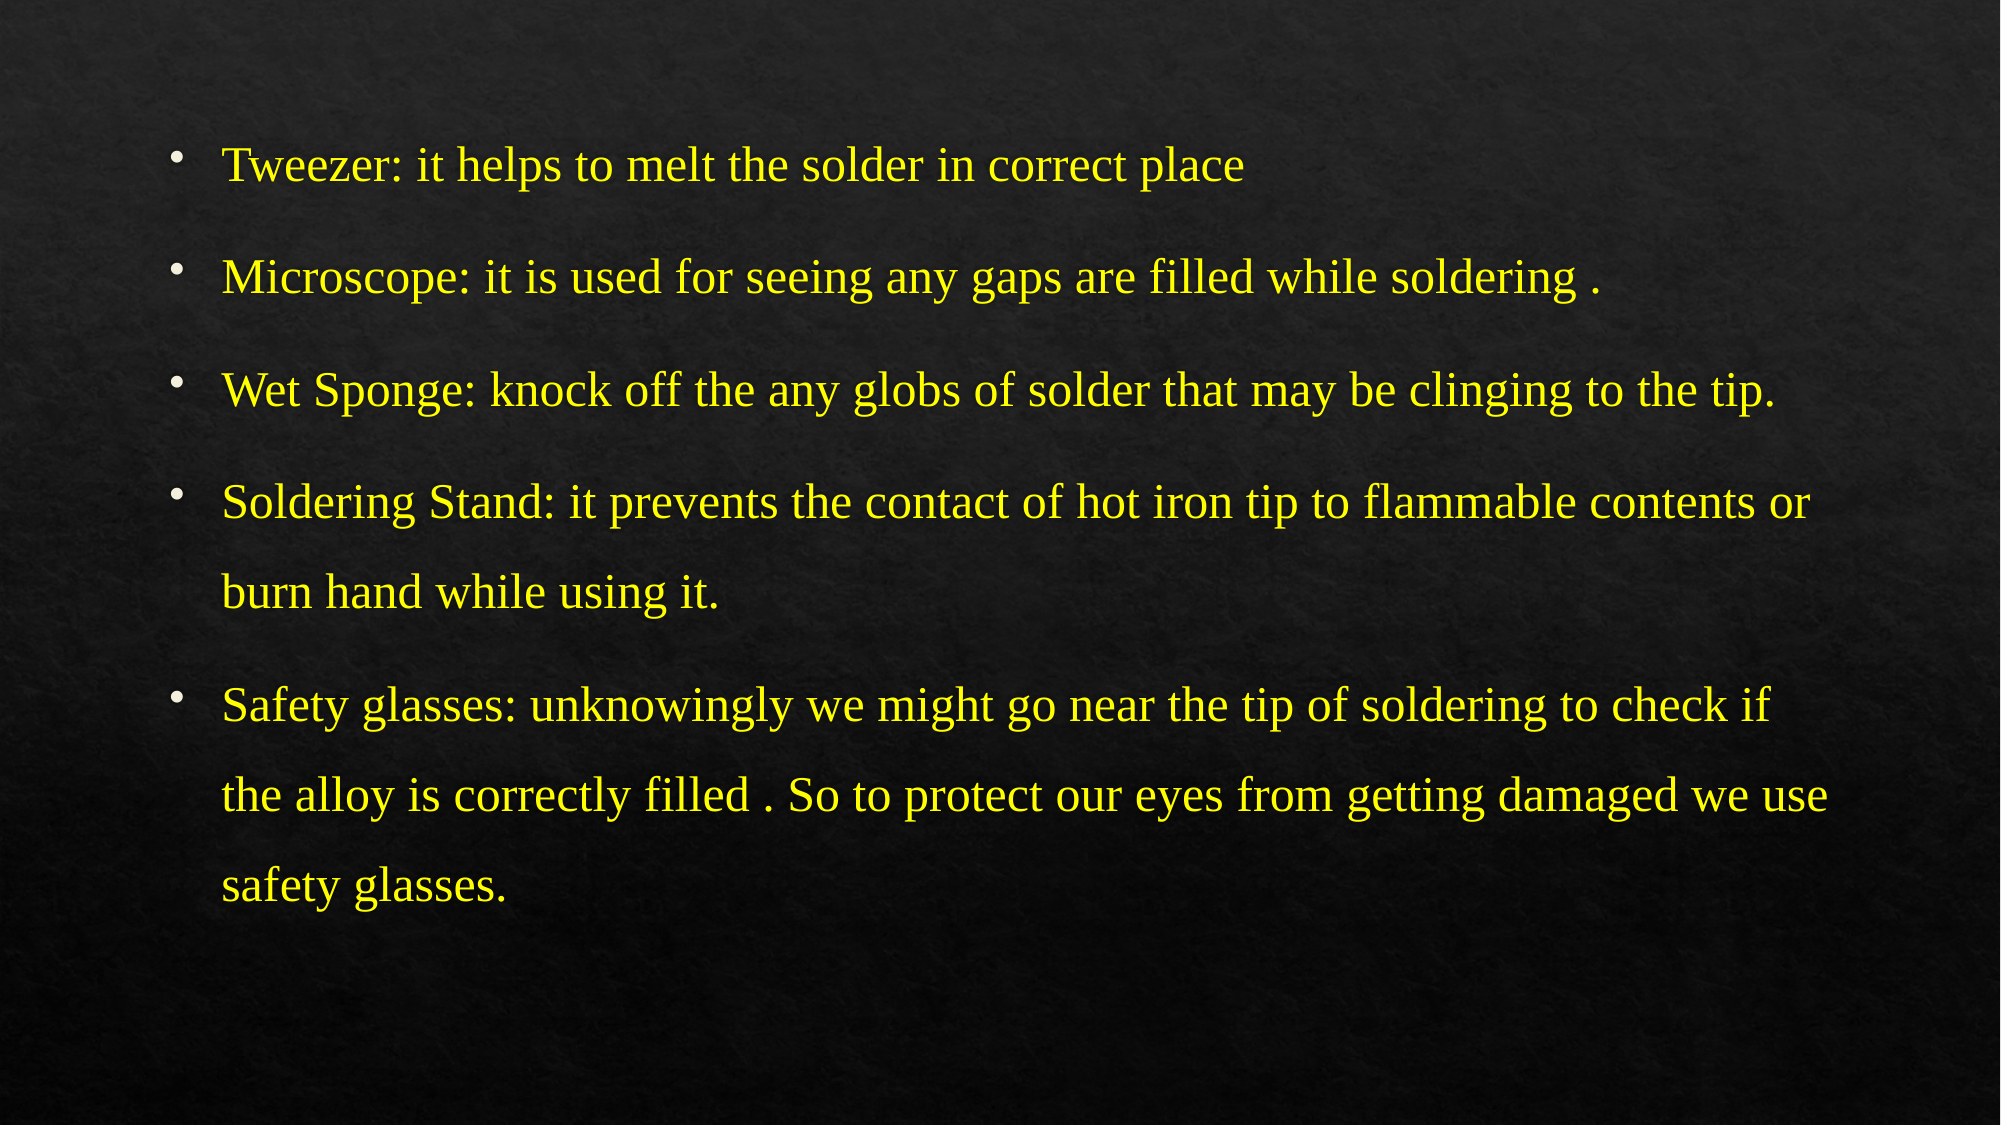

Tweezer: it helps to melt the solder in correct place
Microscope: it is used for seeing any gaps are filled while soldering .
Wet Sponge: knock off the any globs of solder that may be clinging to the tip.
Soldering Stand: it prevents the contact of hot iron tip to flammable contents or burn hand while using it.
Safety glasses: unknowingly we might go near the tip of soldering to check if the alloy is correctly filled . So to protect our eyes from getting damaged we use safety glasses.